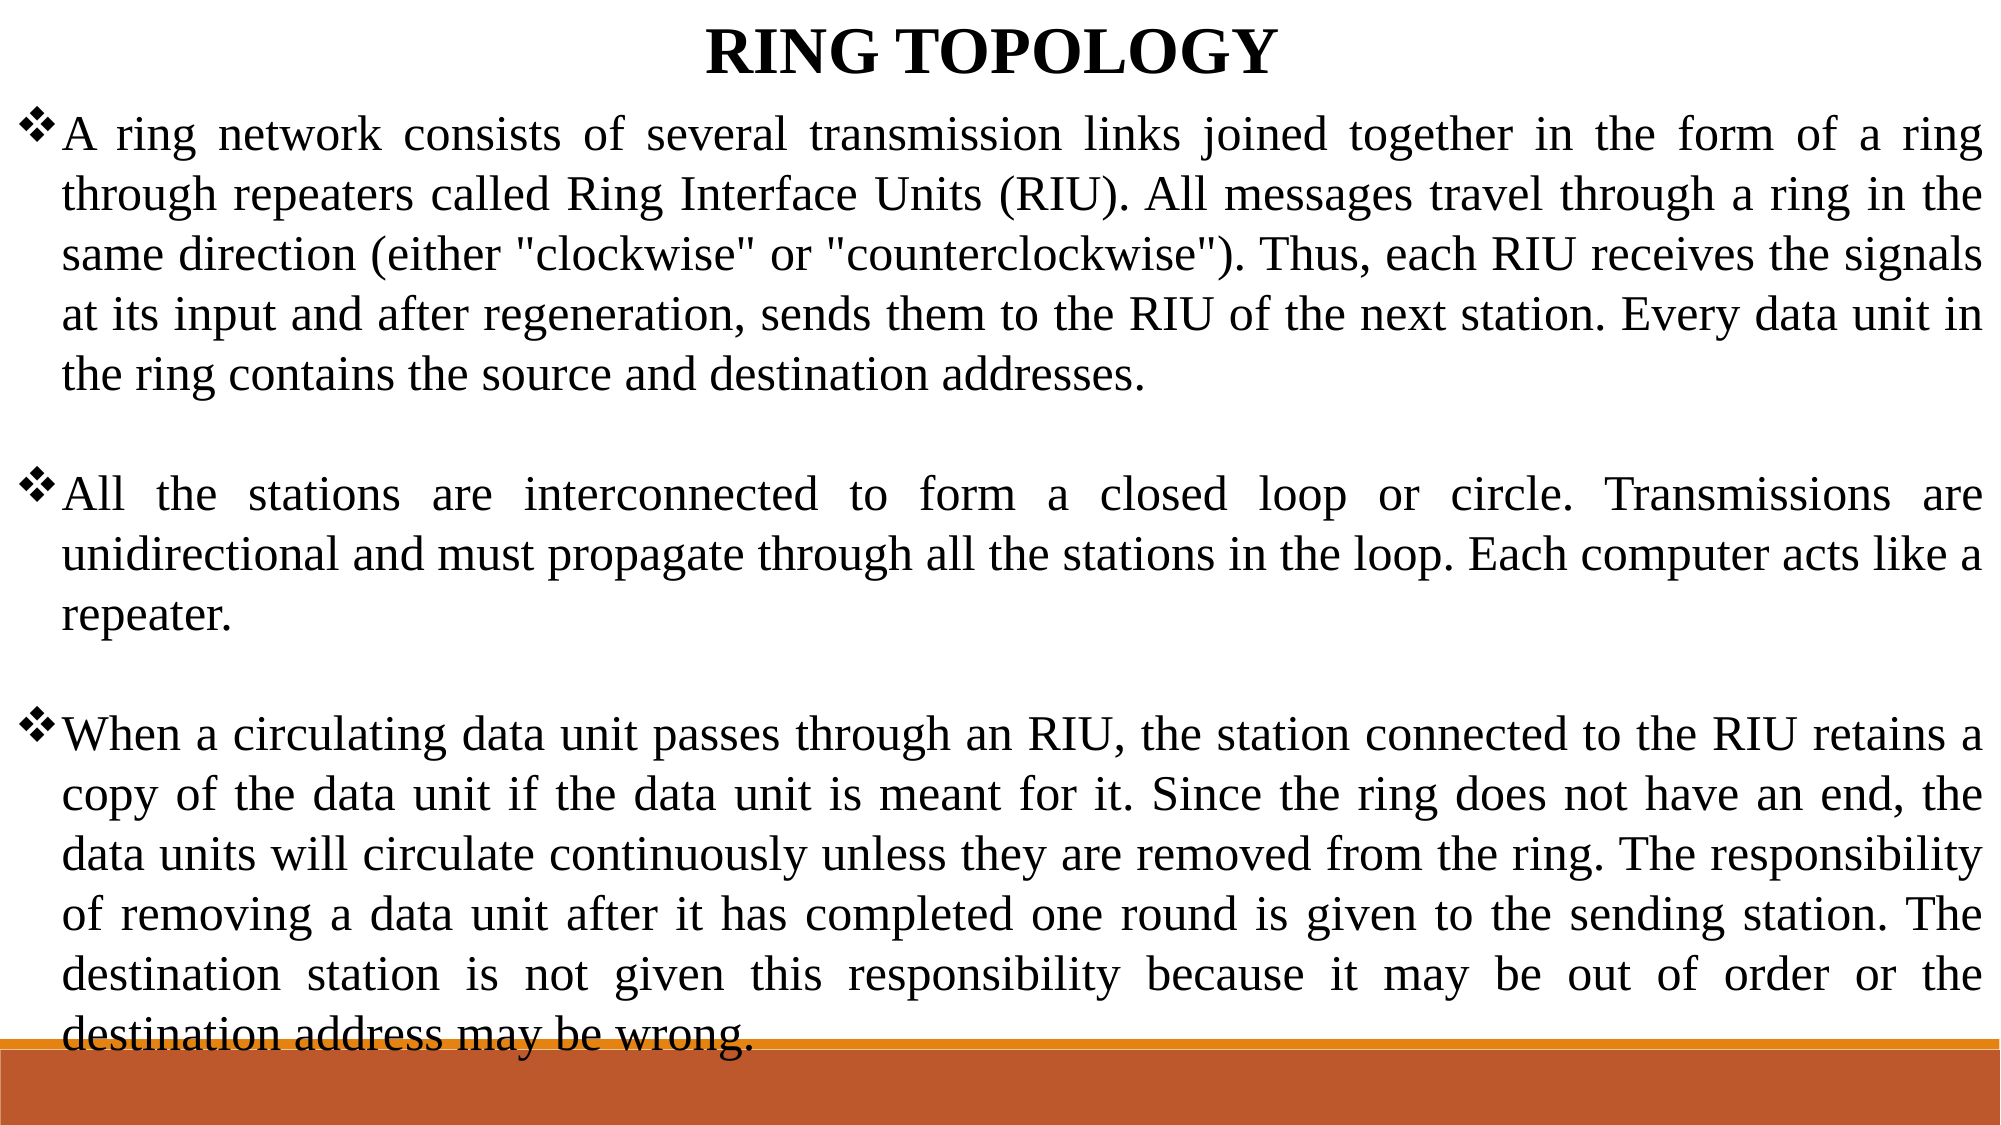

RING TOPOLOGY
A ring network consists of several transmission links joined together in the form of a ring through repeaters called Ring Interface Units (RIU). All messages travel through a ring in the same direction (either "clockwise" or "counterclockwise"). Thus, each RIU receives the signals at its input and after regeneration, sends them to the RIU of the next station. Every data unit in the ring contains the source and destination addresses.

All the stations are interconnected to form a closed loop or circle. Transmissions are unidirectional and must propagate through all the stations in the loop. Each computer acts like a repeater.

When a circulating data unit passes through an RIU, the station connected to the RIU retains a copy of the data unit if the data unit is meant for it. Since the ring does not have an end, the data units will circulate continuously unless they are removed from the ring. The responsibility of removing a data unit after it has completed one round is given to the sending station. The destination station is not given this responsibility because it may be out of order or the destination address may be wrong.